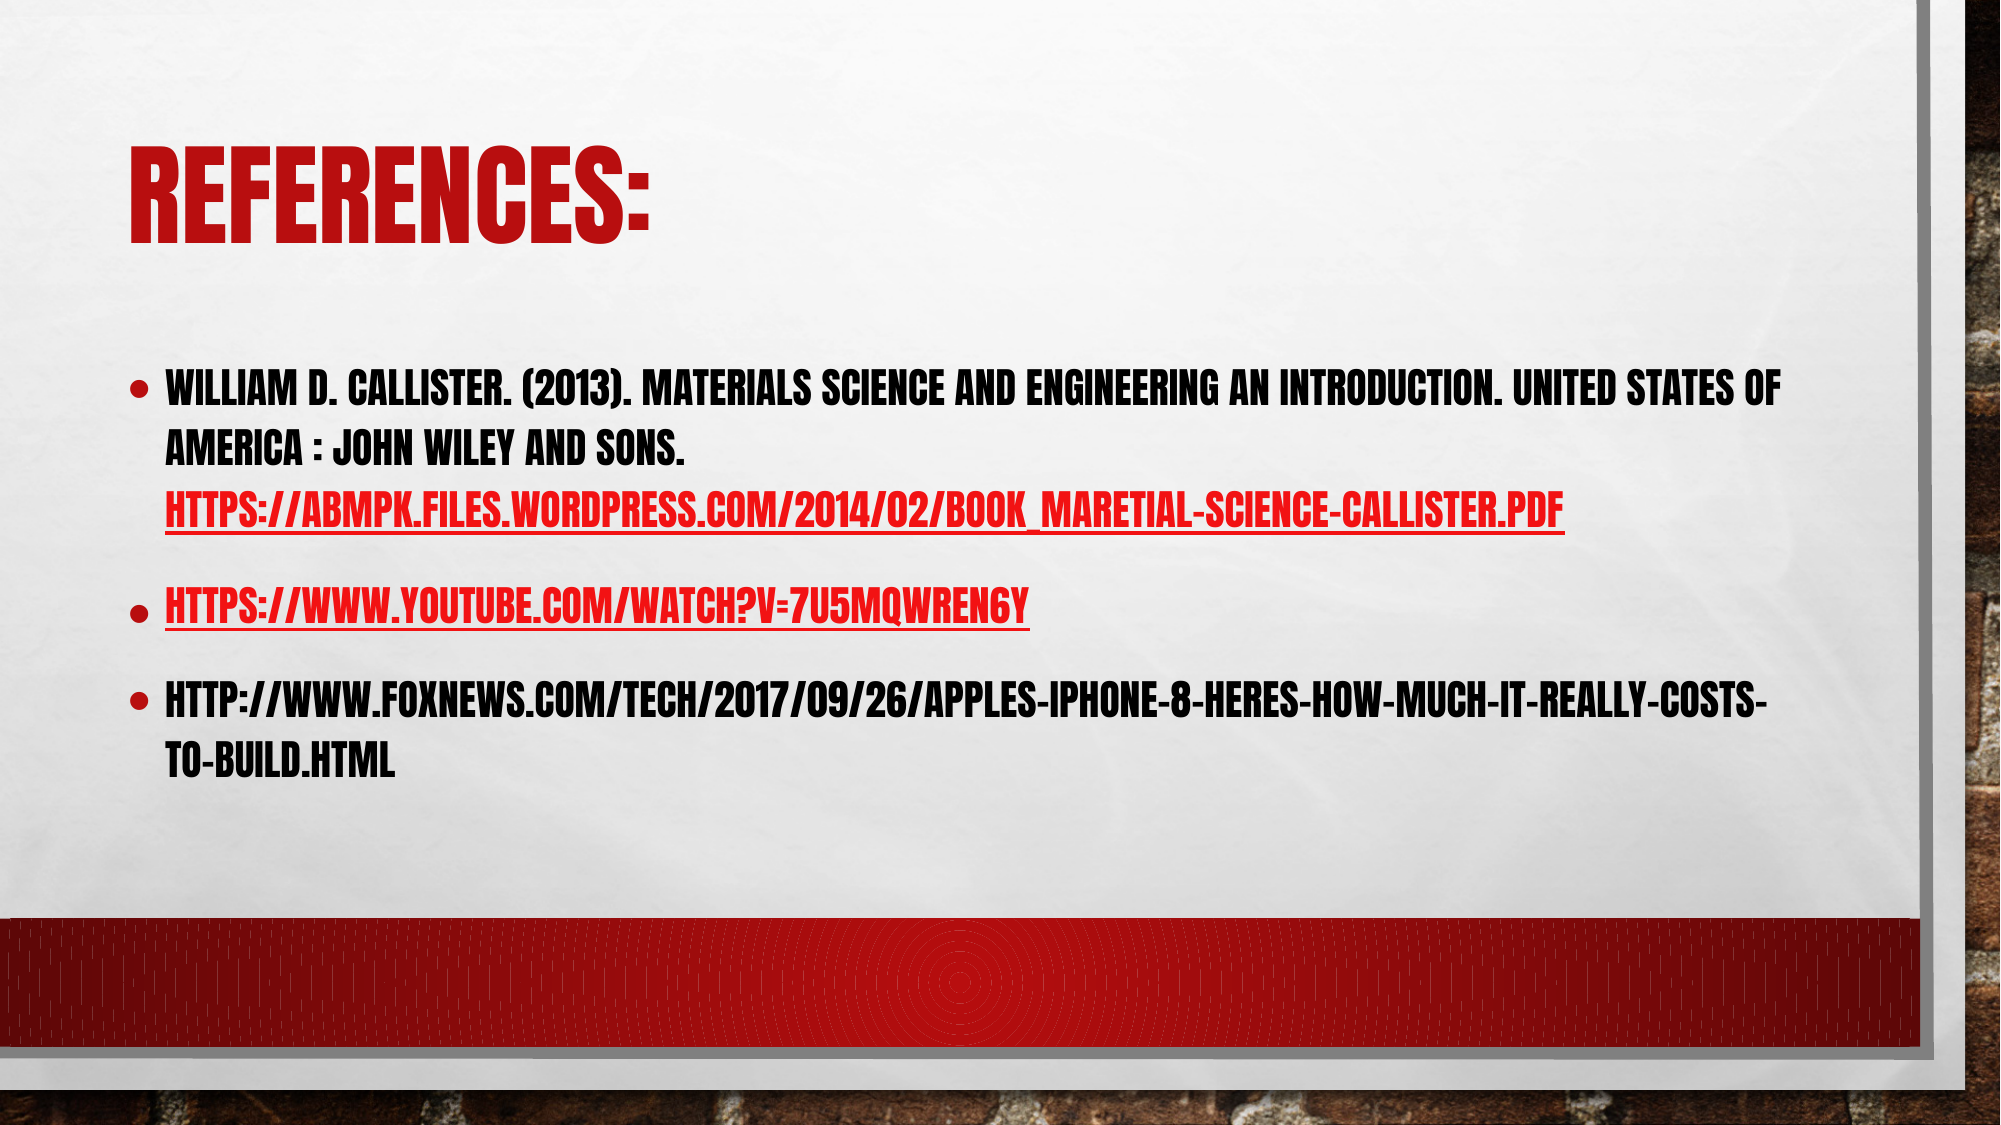

# REFERENCES:
William D. Callister. (2013). Materials Science and Engineering An Introduction. United States of America : John Wiley and Sons. https://abmpk.files.wordpress.com/2014/02/book_maretial-science-callister.pdf
https://www.youtube.com/watch?v=7u5mQwREN6Y
http://www.foxnews.com/tech/2017/09/26/apples-iphone-8-heres-how-much-it-really-costs-to-build.html